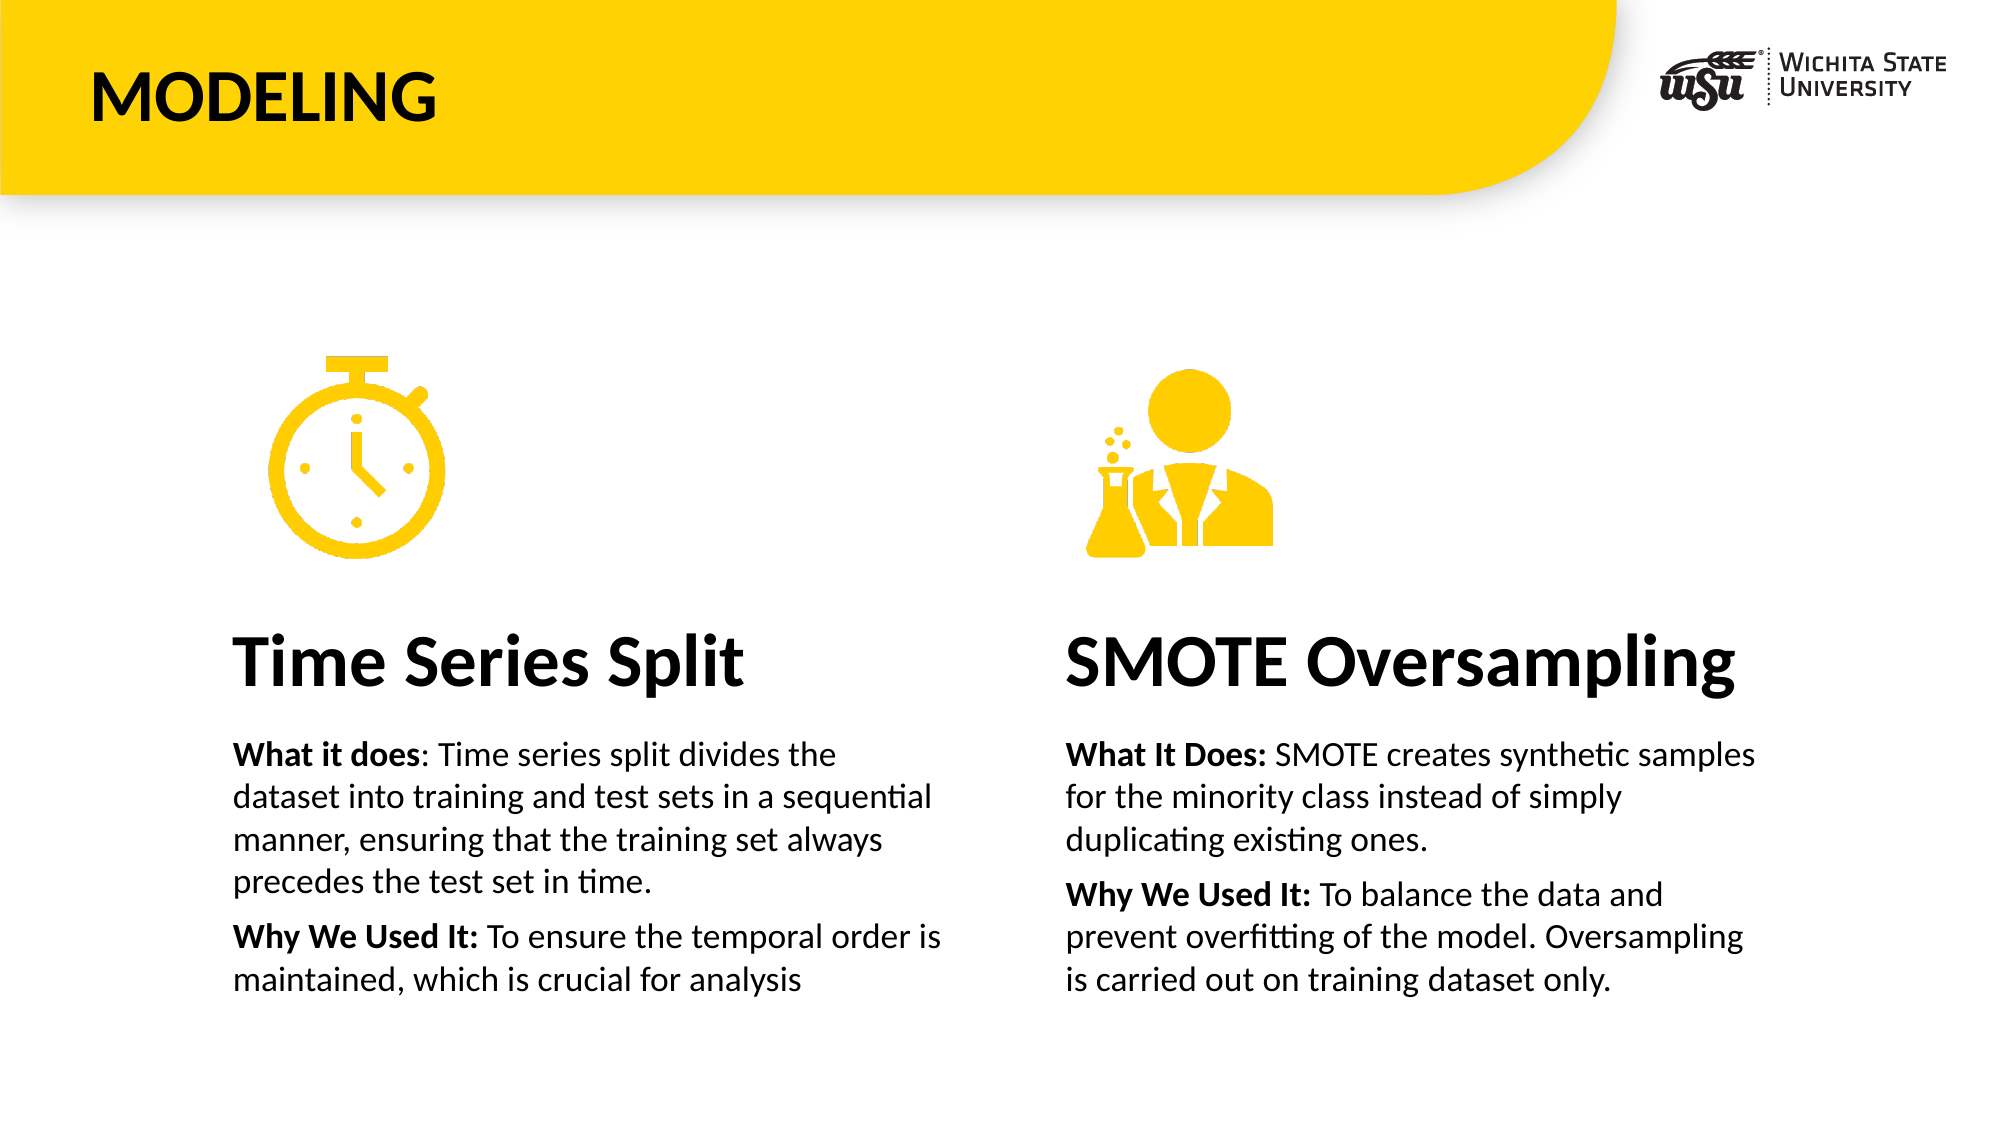

# MODELING
Time Series Split
What it does: Time series split divides the dataset into training and test sets in a sequential manner, ensuring that the training set always precedes the test set in time.
Why We Used It: To ensure the temporal order is maintained, which is crucial for analysis
SMOTE Oversampling
What It Does: SMOTE creates synthetic samples for the minority class instead of simply duplicating existing ones.
Why We Used It: To balance the data and prevent overfitting of the model. Oversampling is carried out on training dataset only.